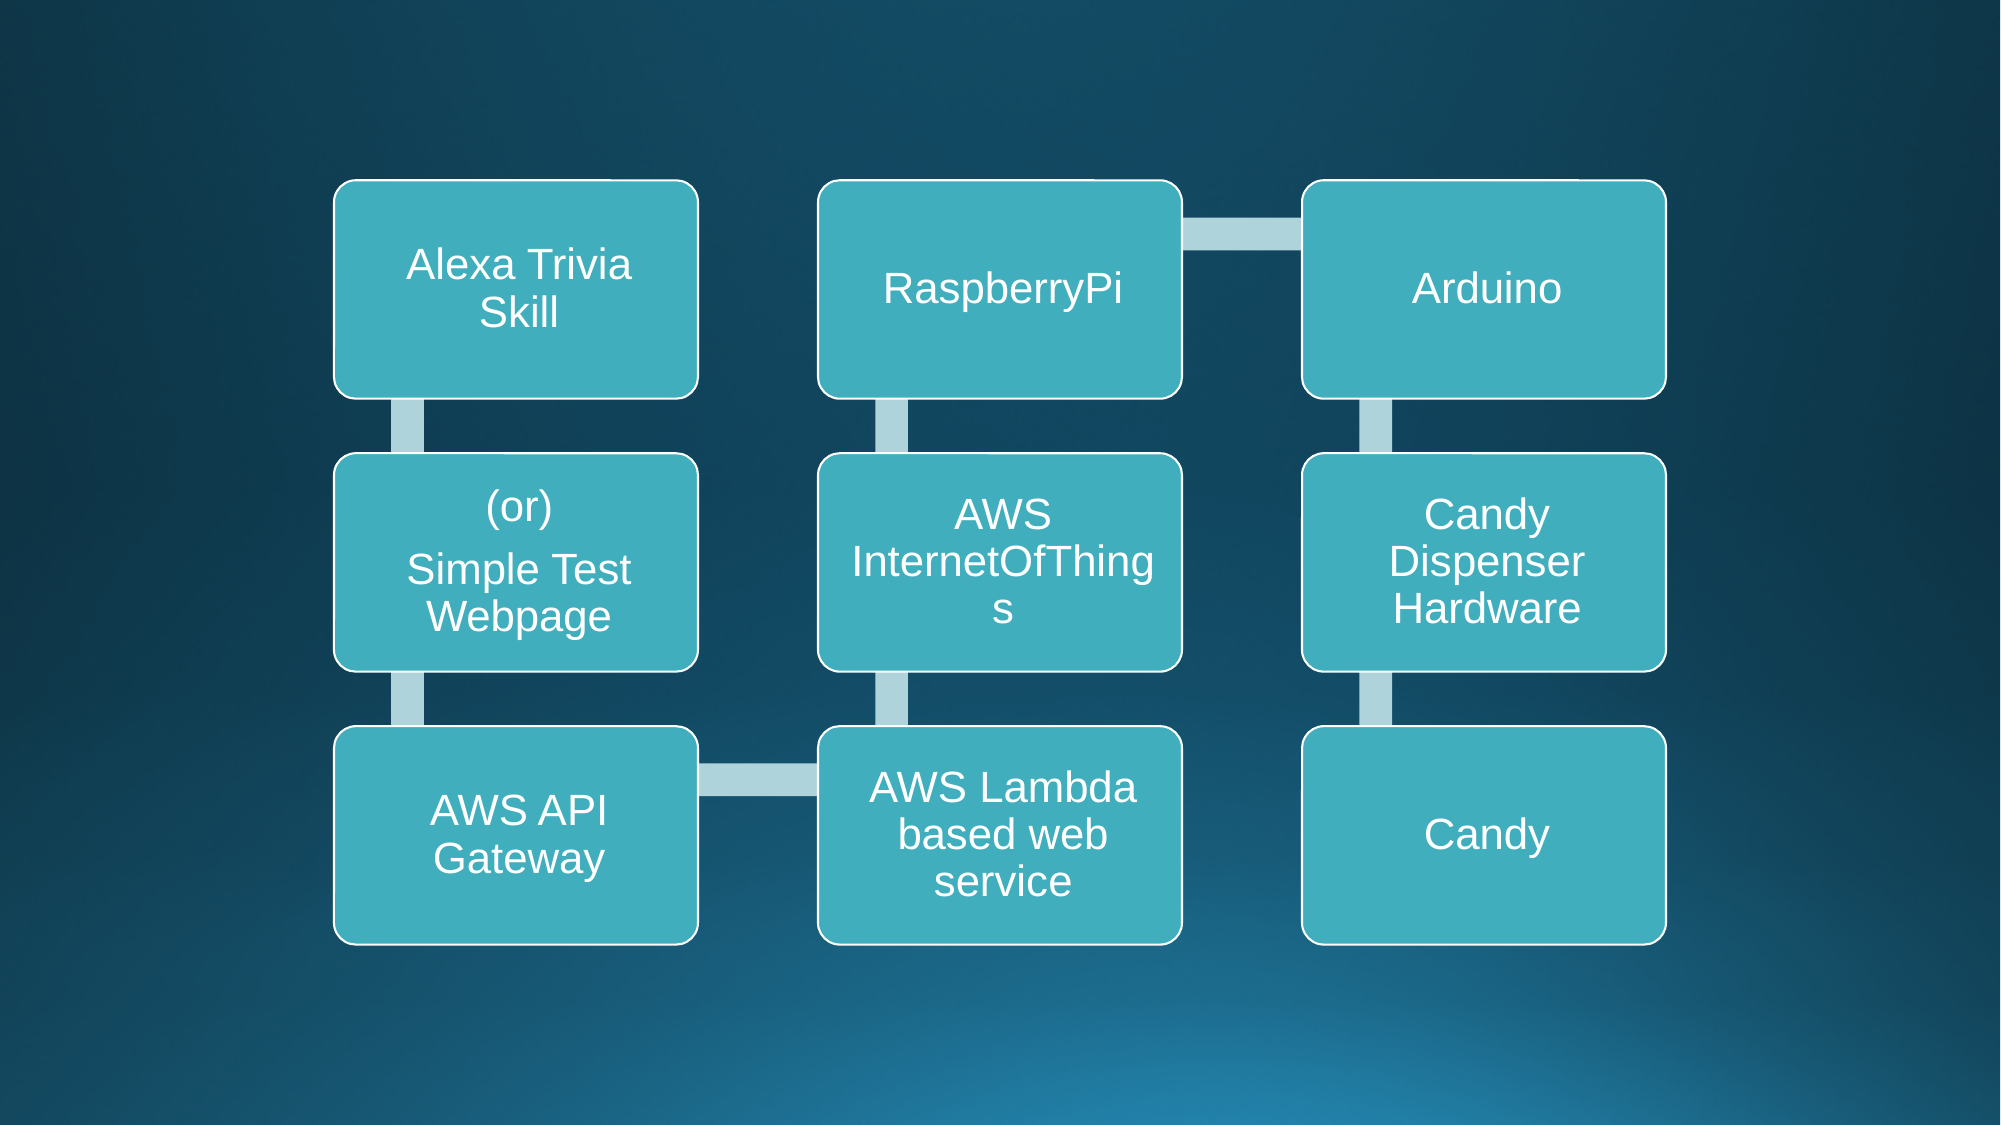

Alexa Trivia Skill
(or)
Simple Test Webpage
AWS API Gateway
AWS Lambda based web service
AWS InternetOfThings
RaspberryPi
Arduino
Candy Dispenser Hardware
Candy